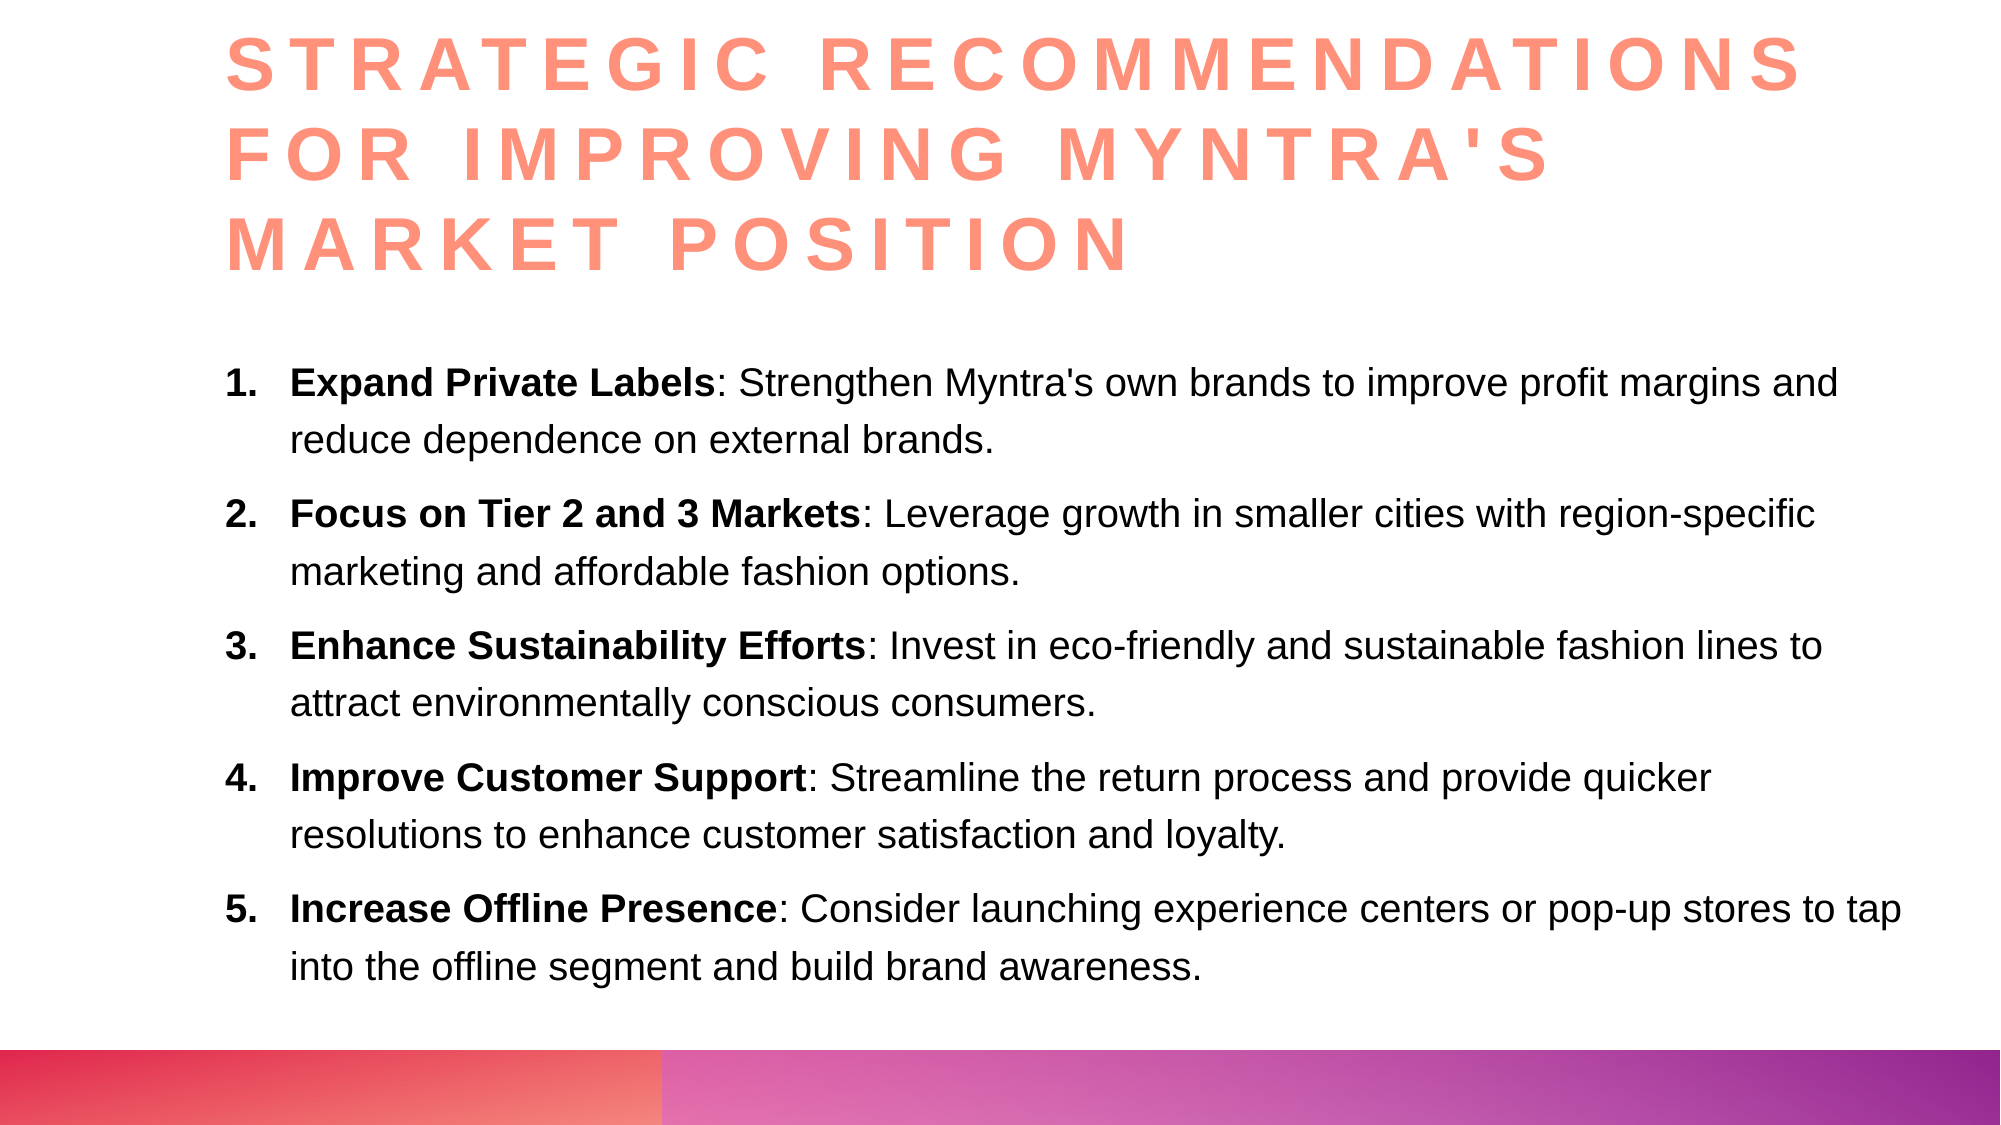

# Strategic Recommendations for Improving Myntra's Market PositioN
Expand Private Labels: Strengthen Myntra's own brands to improve profit margins and reduce dependence on external brands.
Focus on Tier 2 and 3 Markets: Leverage growth in smaller cities with region-specific marketing and affordable fashion options.
Enhance Sustainability Efforts: Invest in eco-friendly and sustainable fashion lines to attract environmentally conscious consumers.
Improve Customer Support: Streamline the return process and provide quicker resolutions to enhance customer satisfaction and loyalty.
Increase Offline Presence: Consider launching experience centers or pop-up stores to tap into the offline segment and build brand awareness.